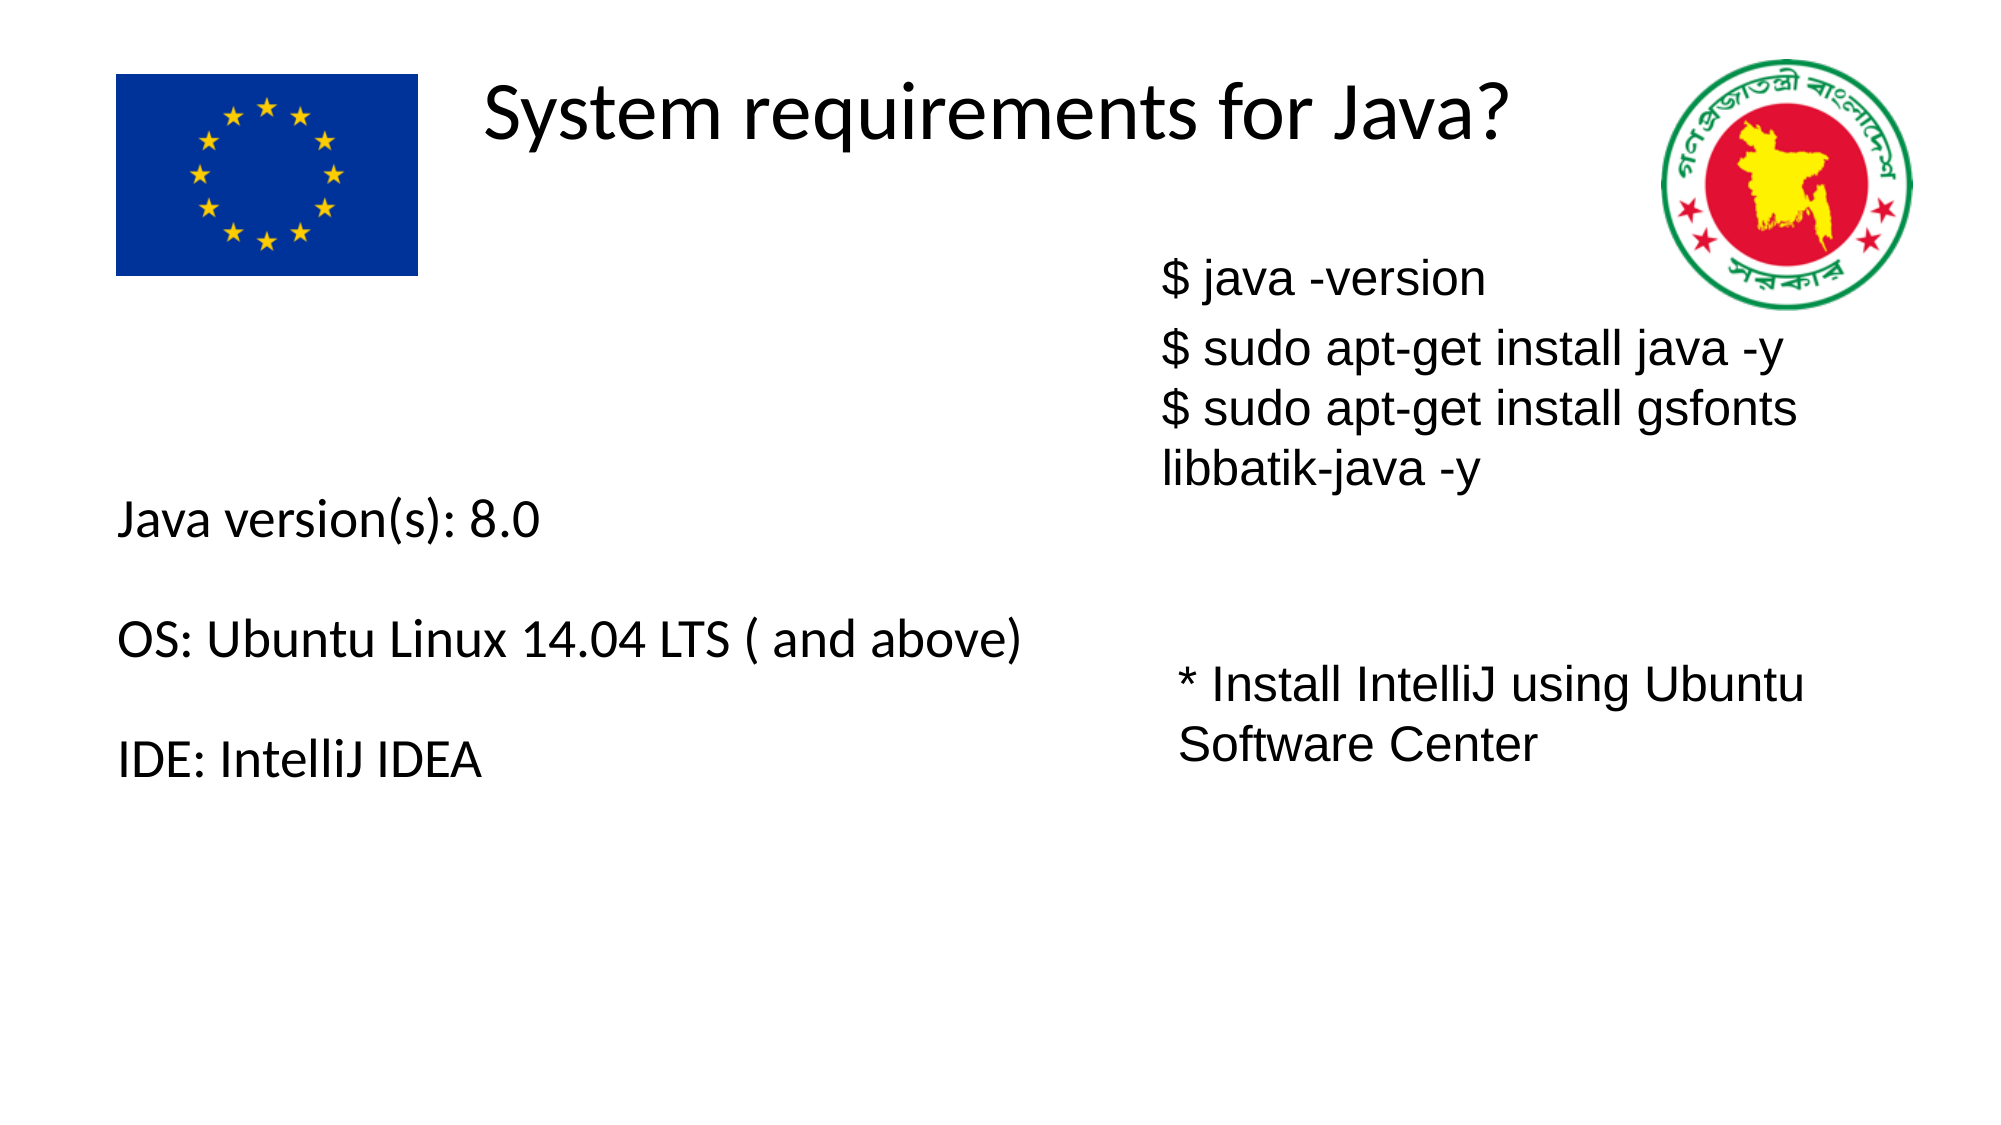

System requirements for Java?
$ java -version
# Java version(s): 8.0

OS: Ubuntu Linux 14.04 LTS ( and above)

IDE: IntelliJ IDEA
$ sudo apt-get install java -y
$ sudo apt-get install gsfonts libbatik-java -y
* Install IntelliJ using Ubuntu Software Center